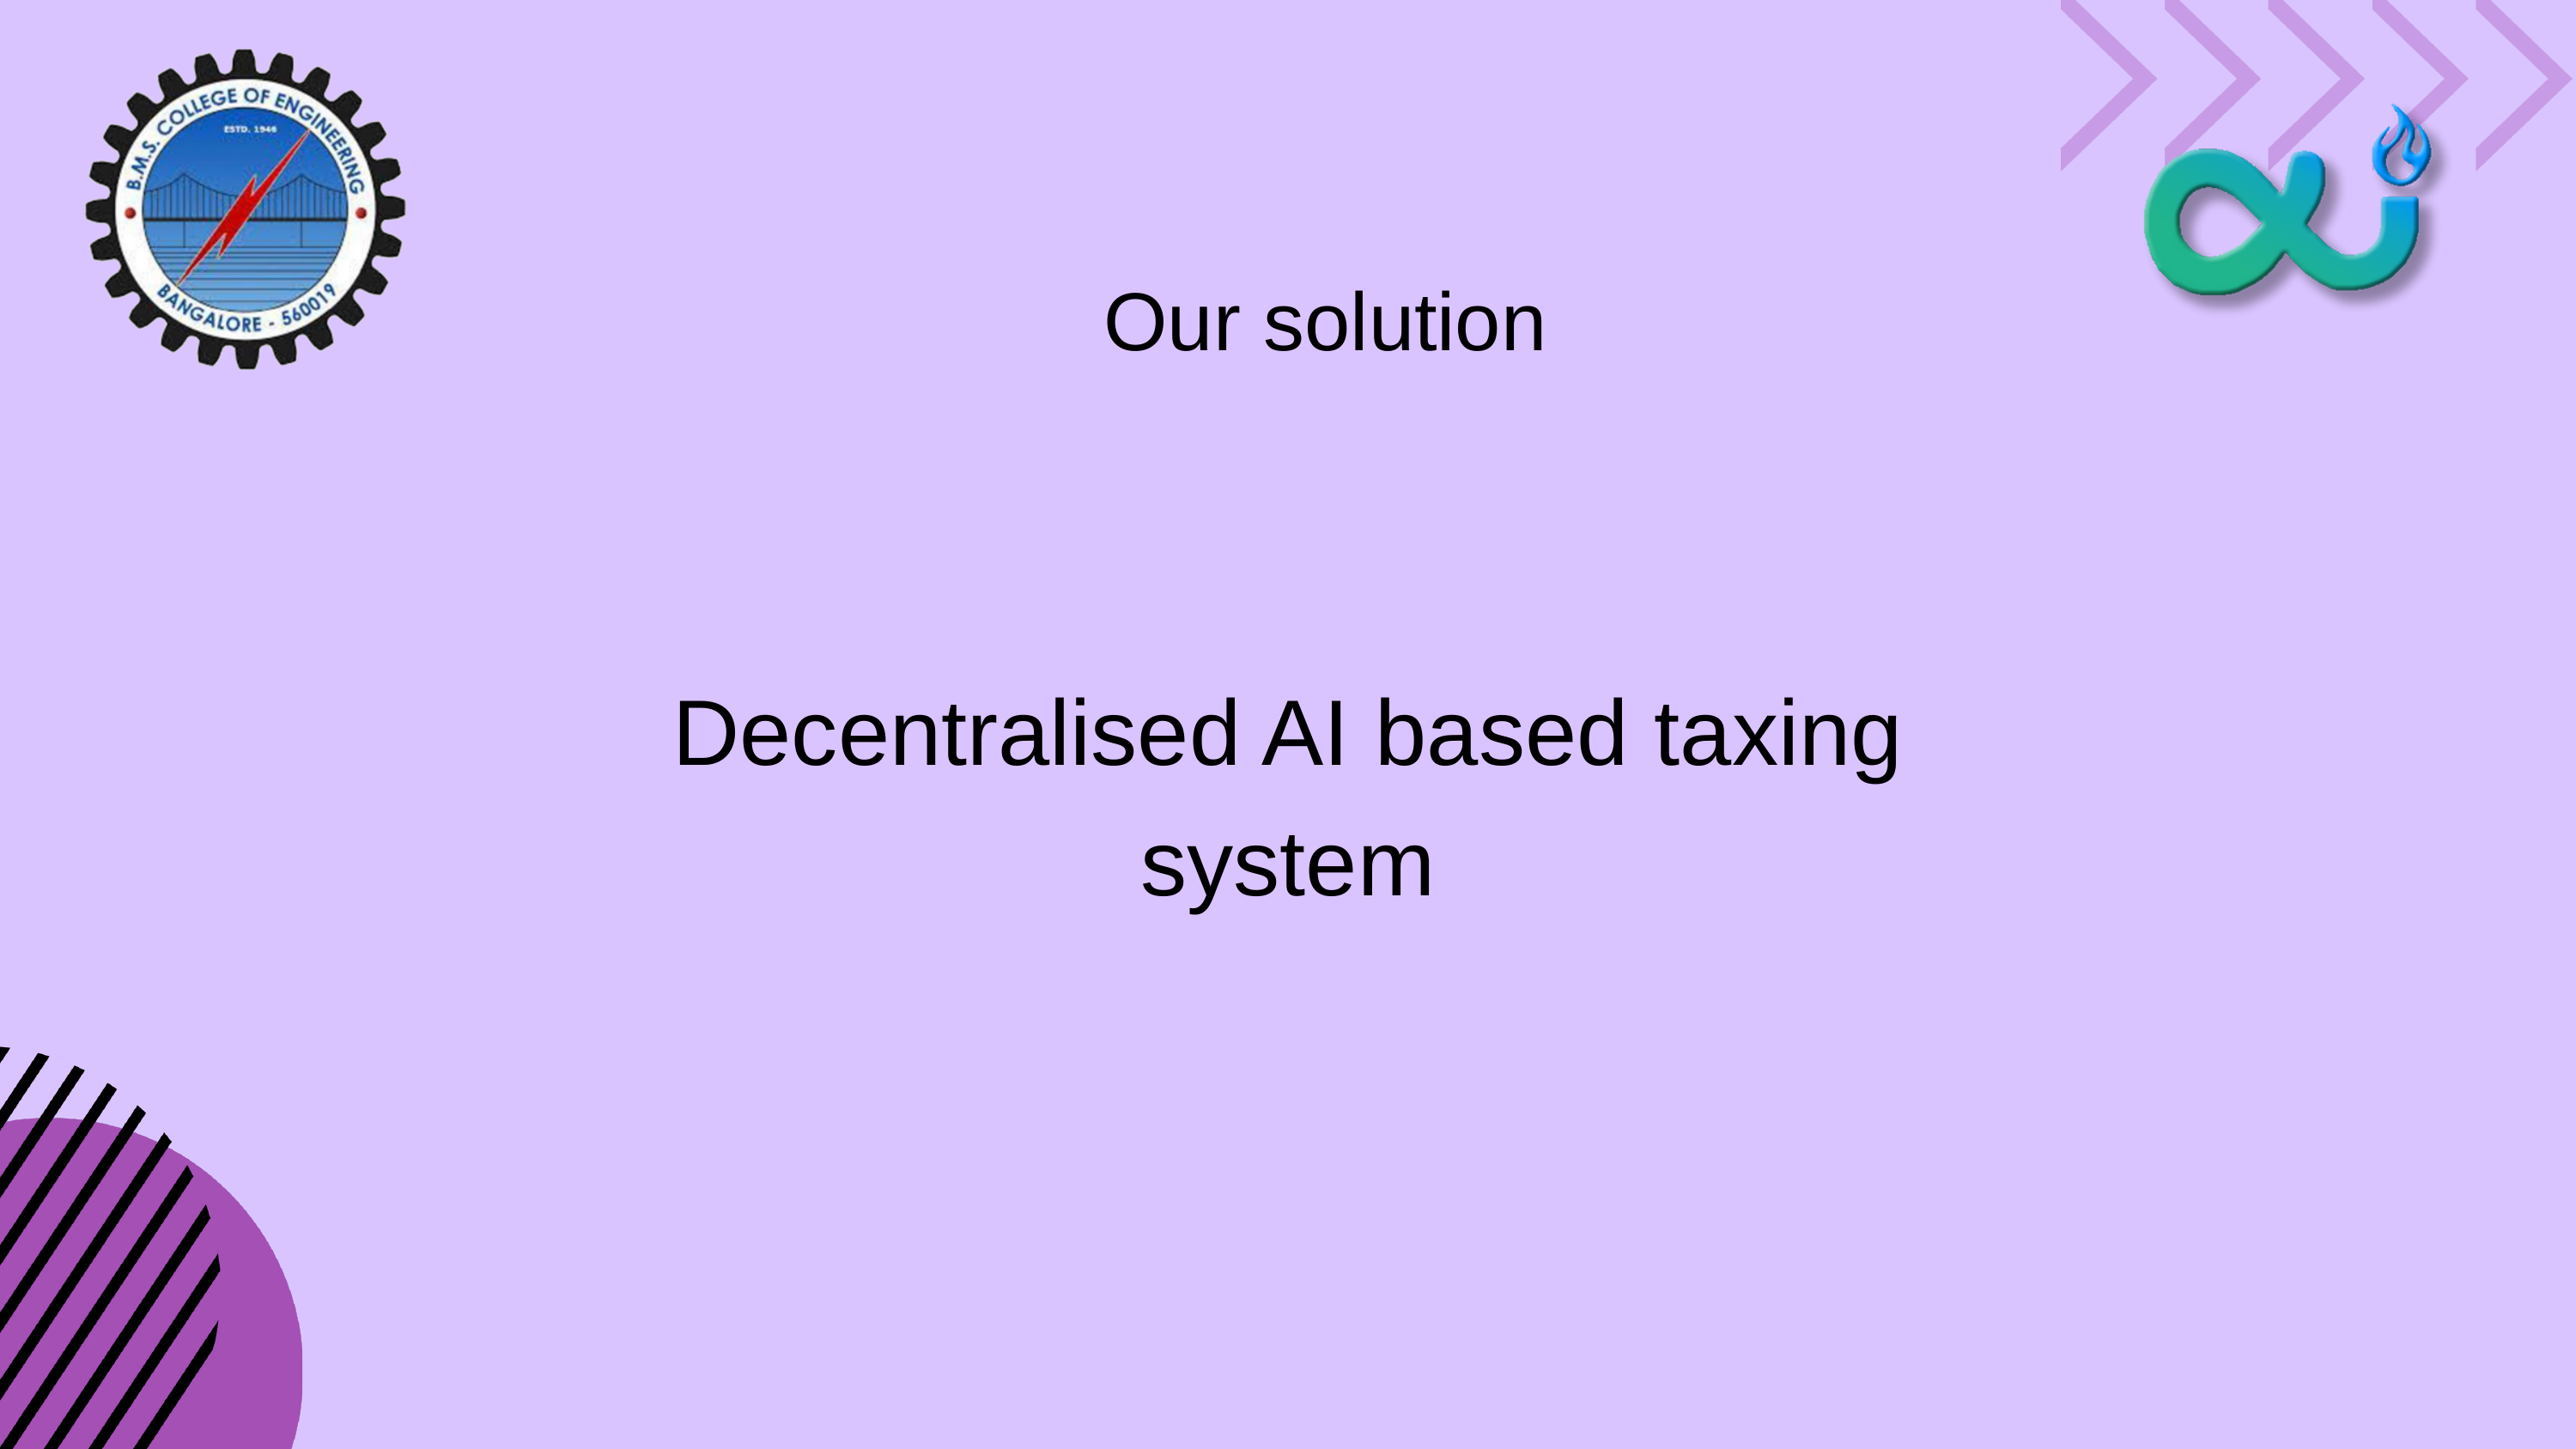

Our solution
Decentralised AI based taxing system